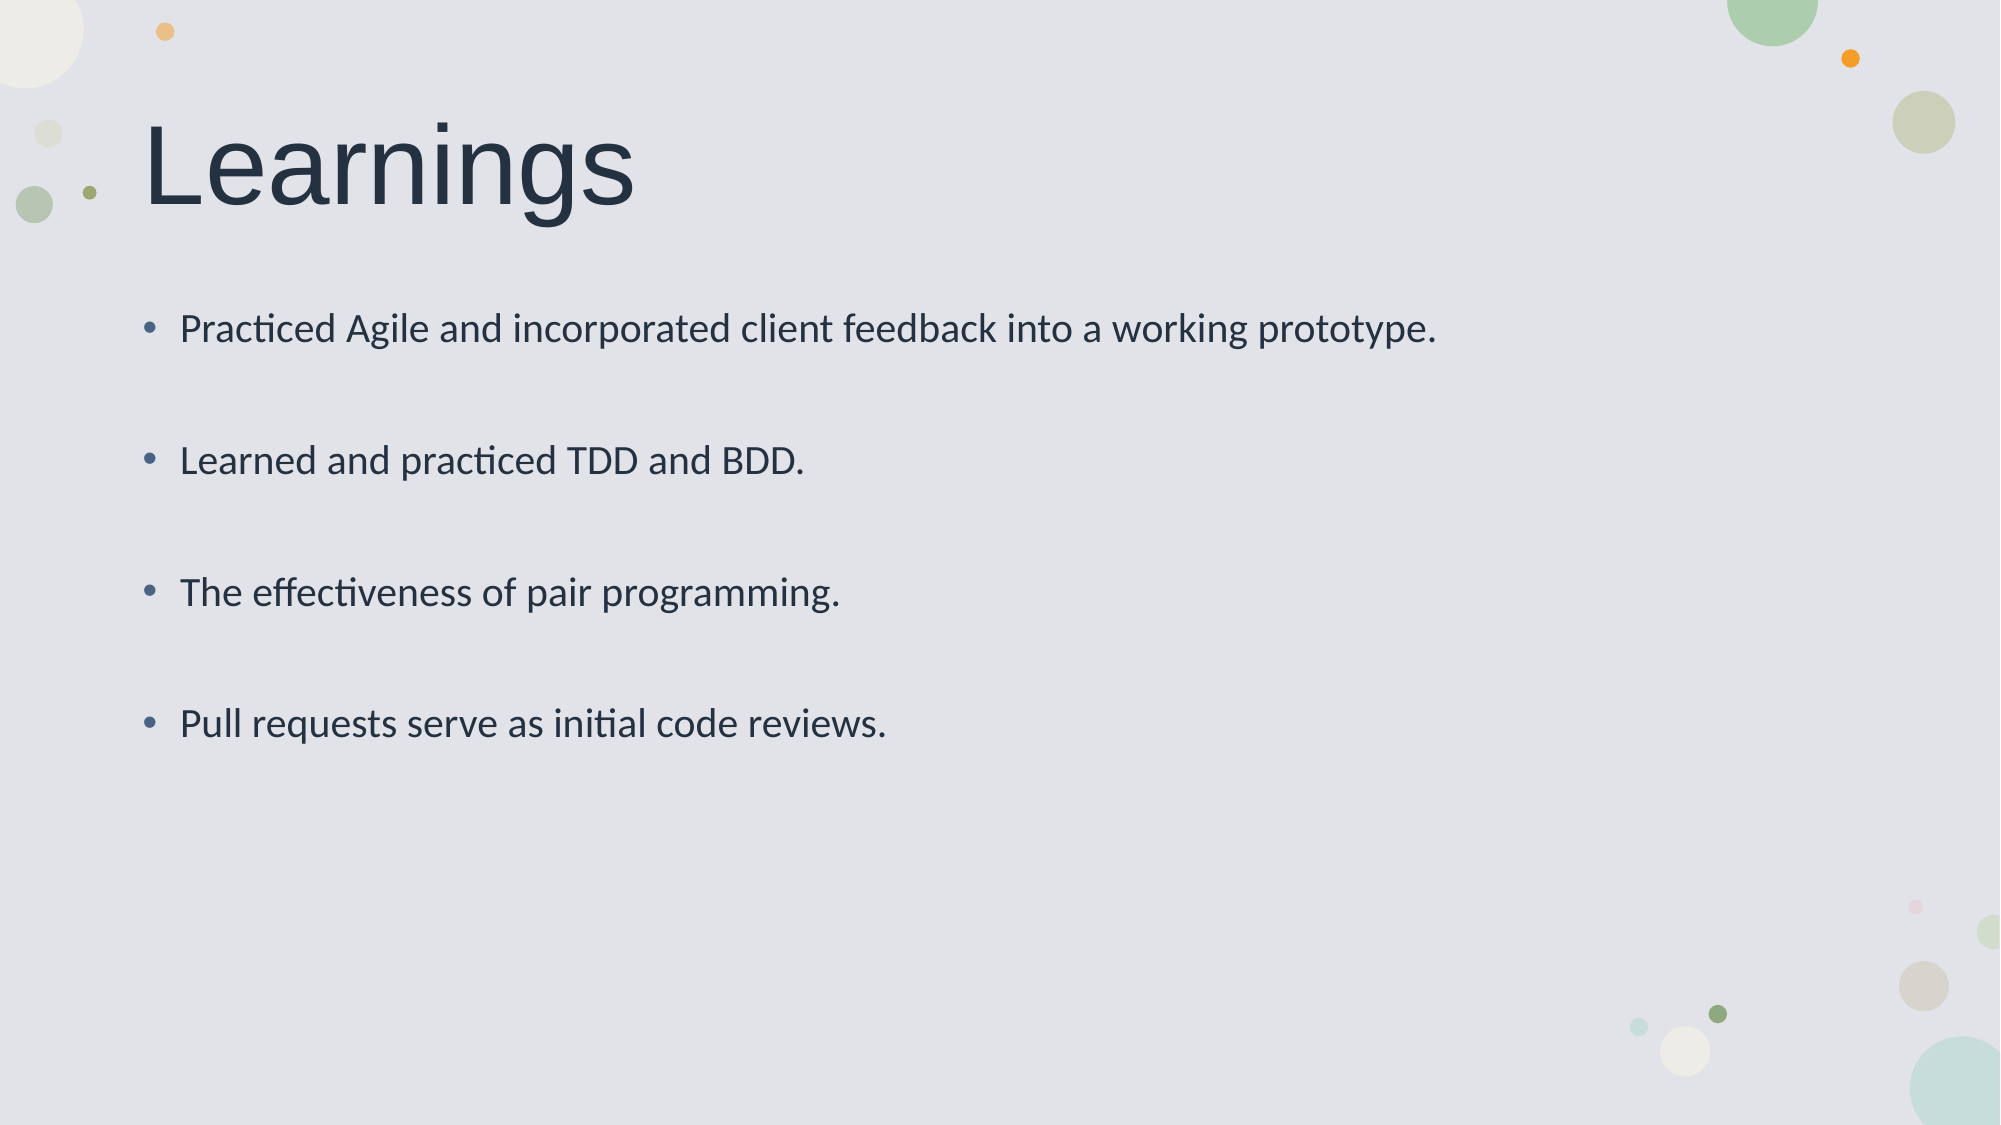

# Learnings
Practiced Agile and incorporated client feedback into a working prototype.

Learned and practiced TDD and BDD.

The effectiveness of pair programming.

Pull requests serve as initial code reviews.